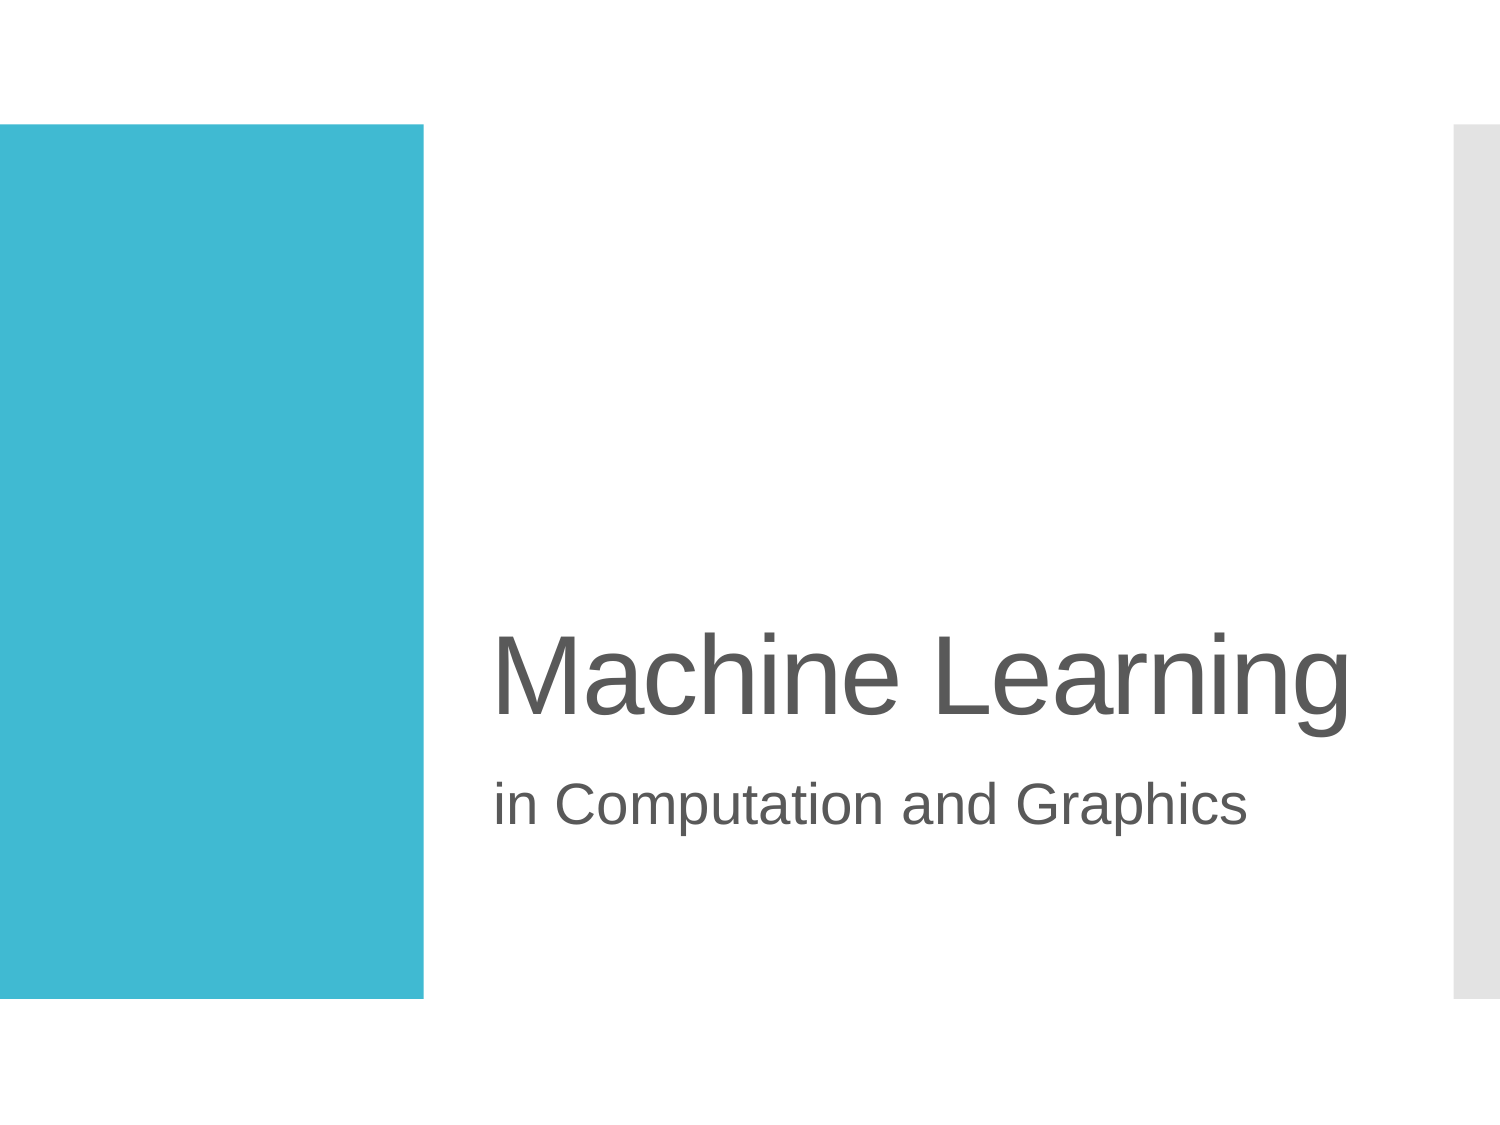

# Machine Learning
in Computation and Graphics